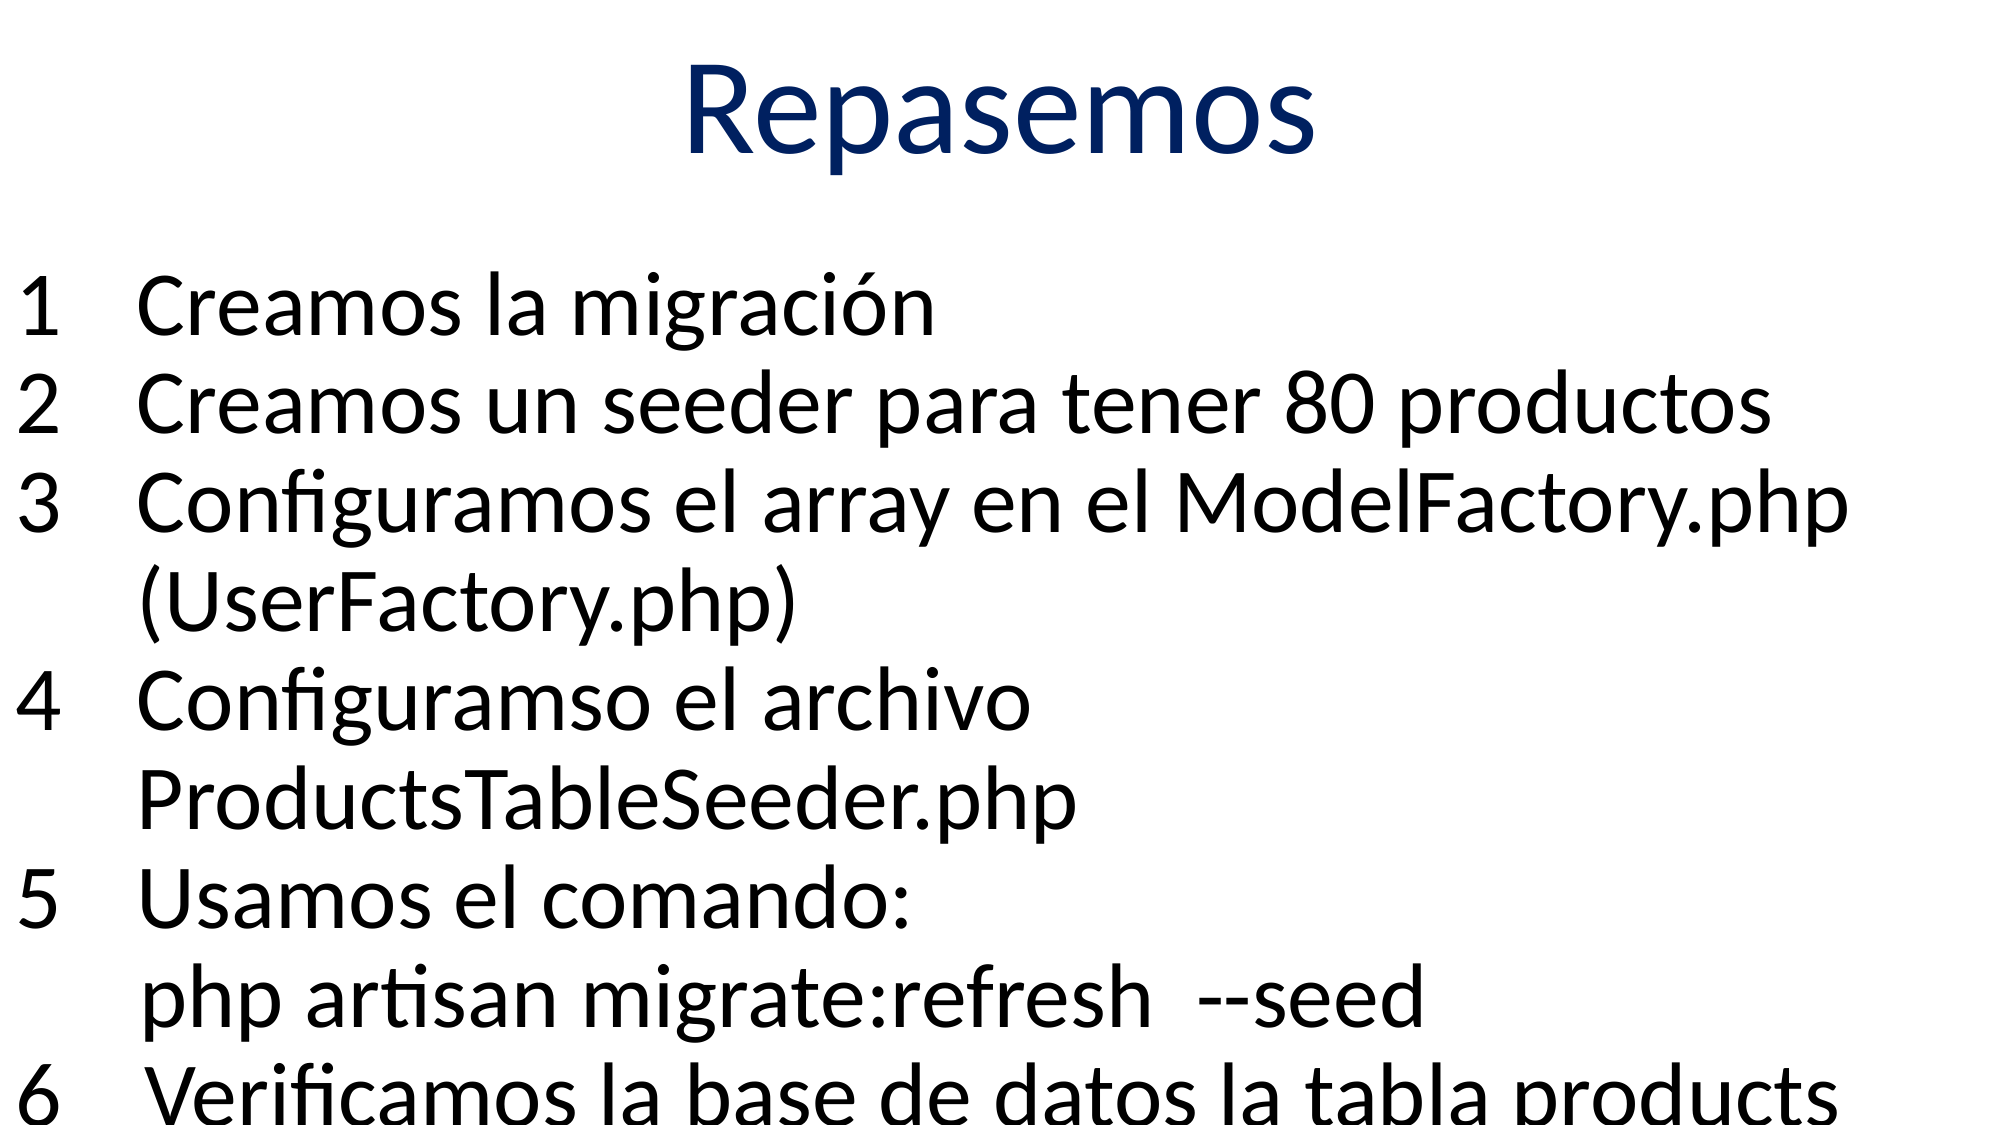

# Repasemos
Creamos la migración
Creamos un seeder para tener 80 productos
Configuramos el array en el ModelFactory.php (UserFactory.php)
Configuramso el archivo ProductsTableSeeder.php
Usamos el comando:
      php artisan migrate:refresh  --seed
6    Verificamos la base de datos la tabla products